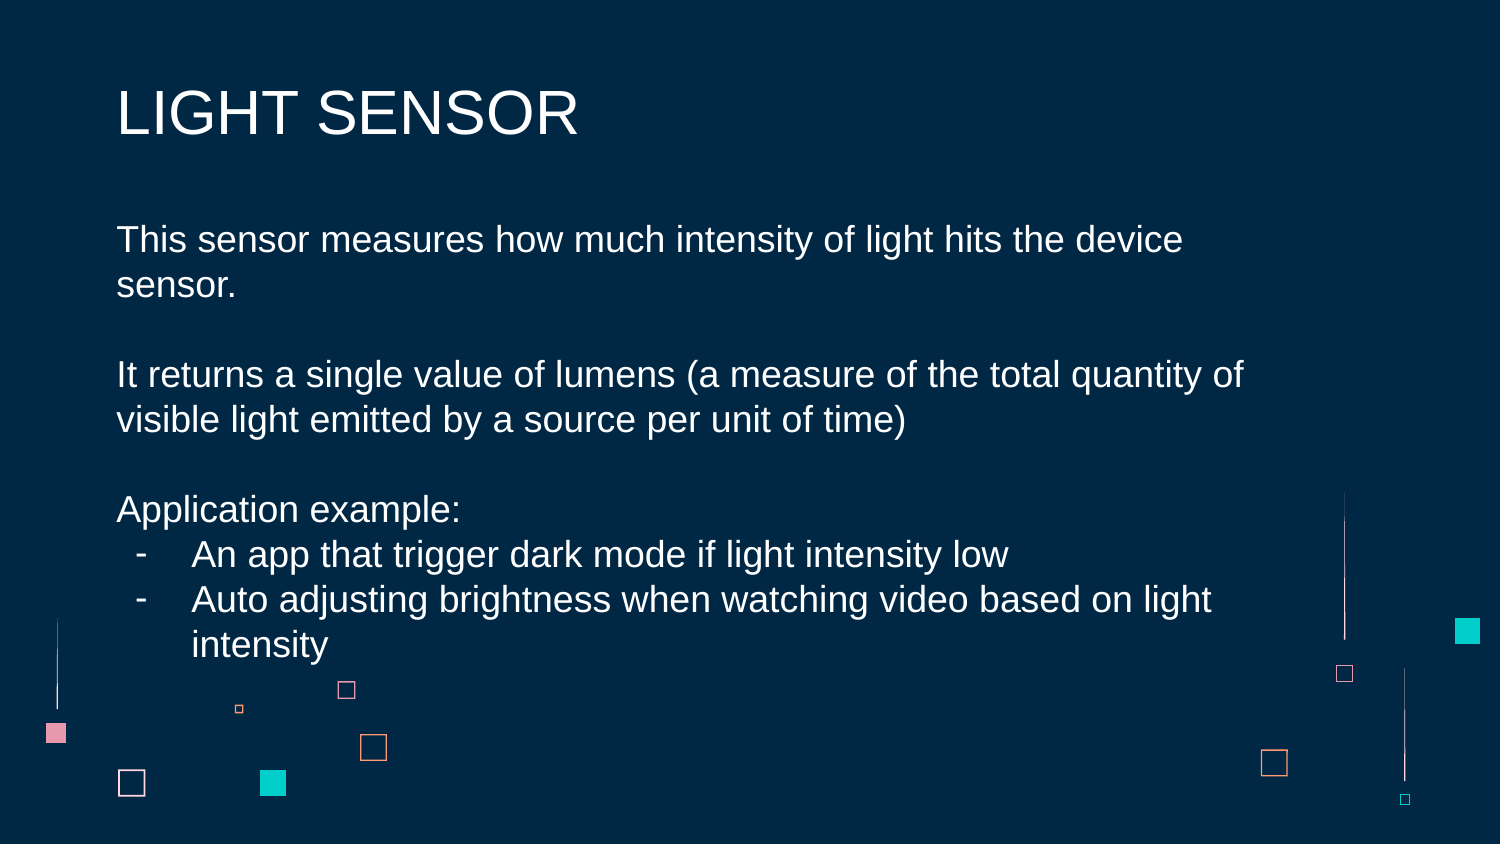

# LIGHT SENSOR
This sensor measures how much intensity of light hits the device sensor.

It returns a single value of lumens (a measure of the total quantity of visible light emitted by a source per unit of time)

Application example:
An app that trigger dark mode if light intensity low
Auto adjusting brightness when watching video based on light intensity